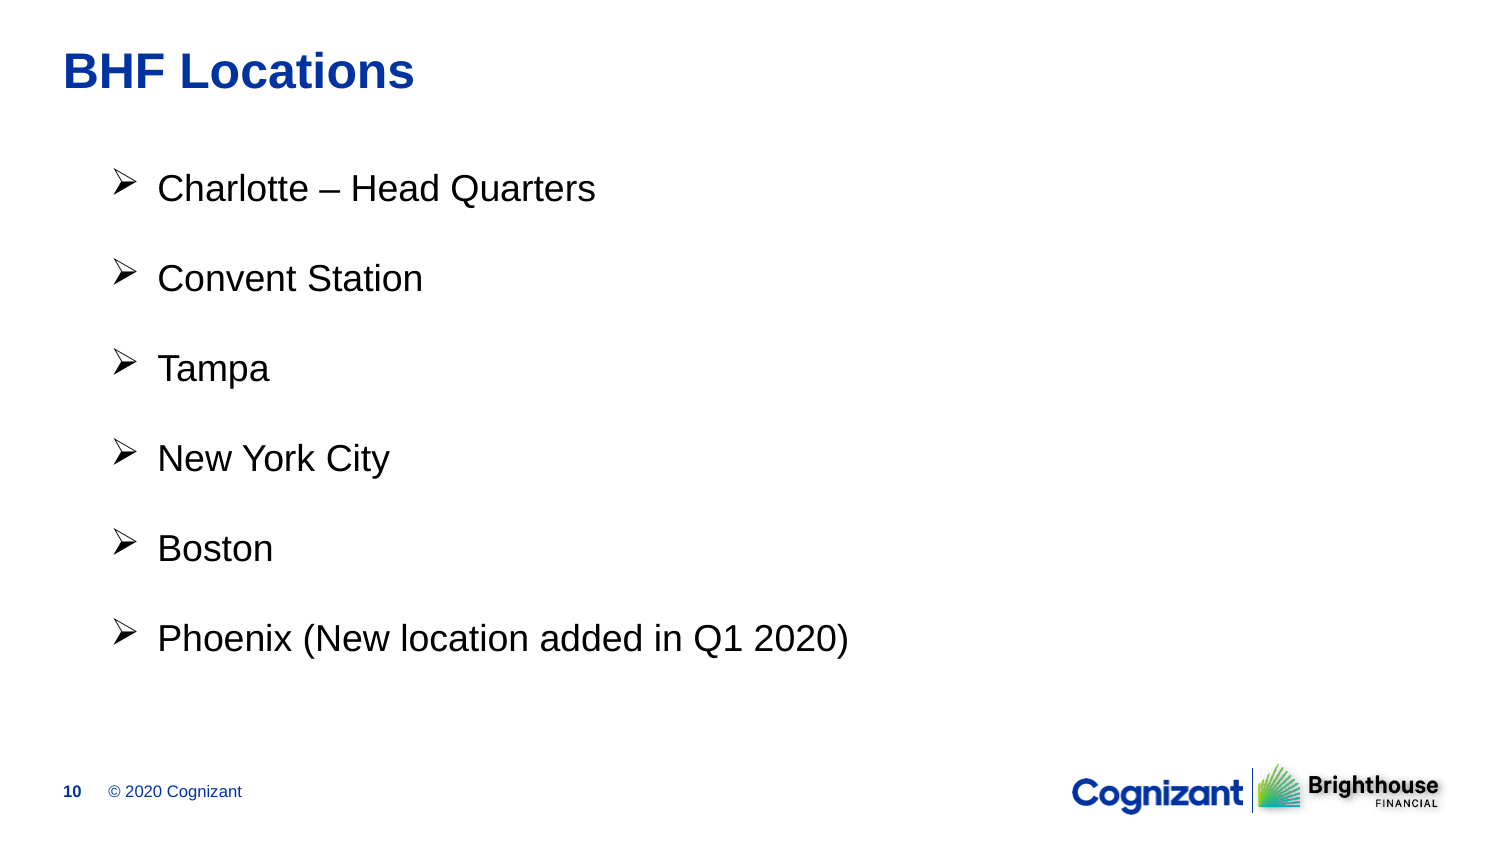

# BHF Locations
Charlotte – Head Quarters

Convent Station

Tampa

New York City

Boston

Phoenix (New location added in Q1 2020)
© 2020 Cognizant
10